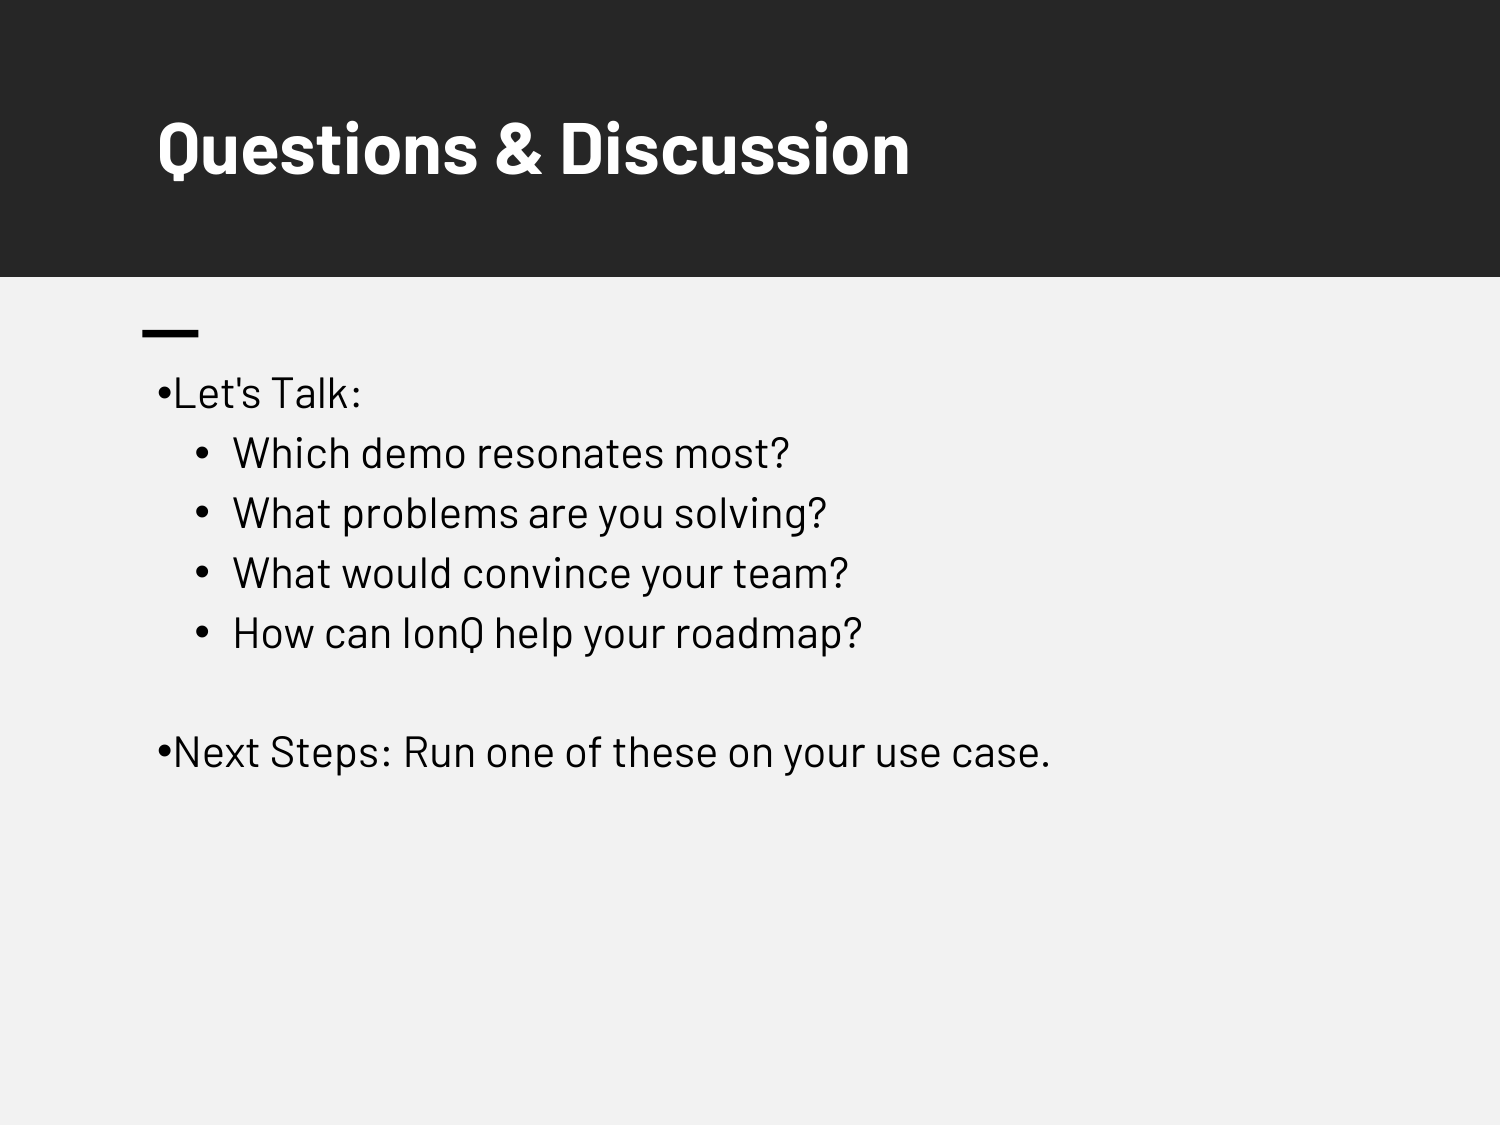

Questions & Discussion

Let's Talk:
Which demo resonates most?
What problems are you solving?
What would convince your team?
How can IonQ help your roadmap?

Next Steps: Run one of these on your use case.